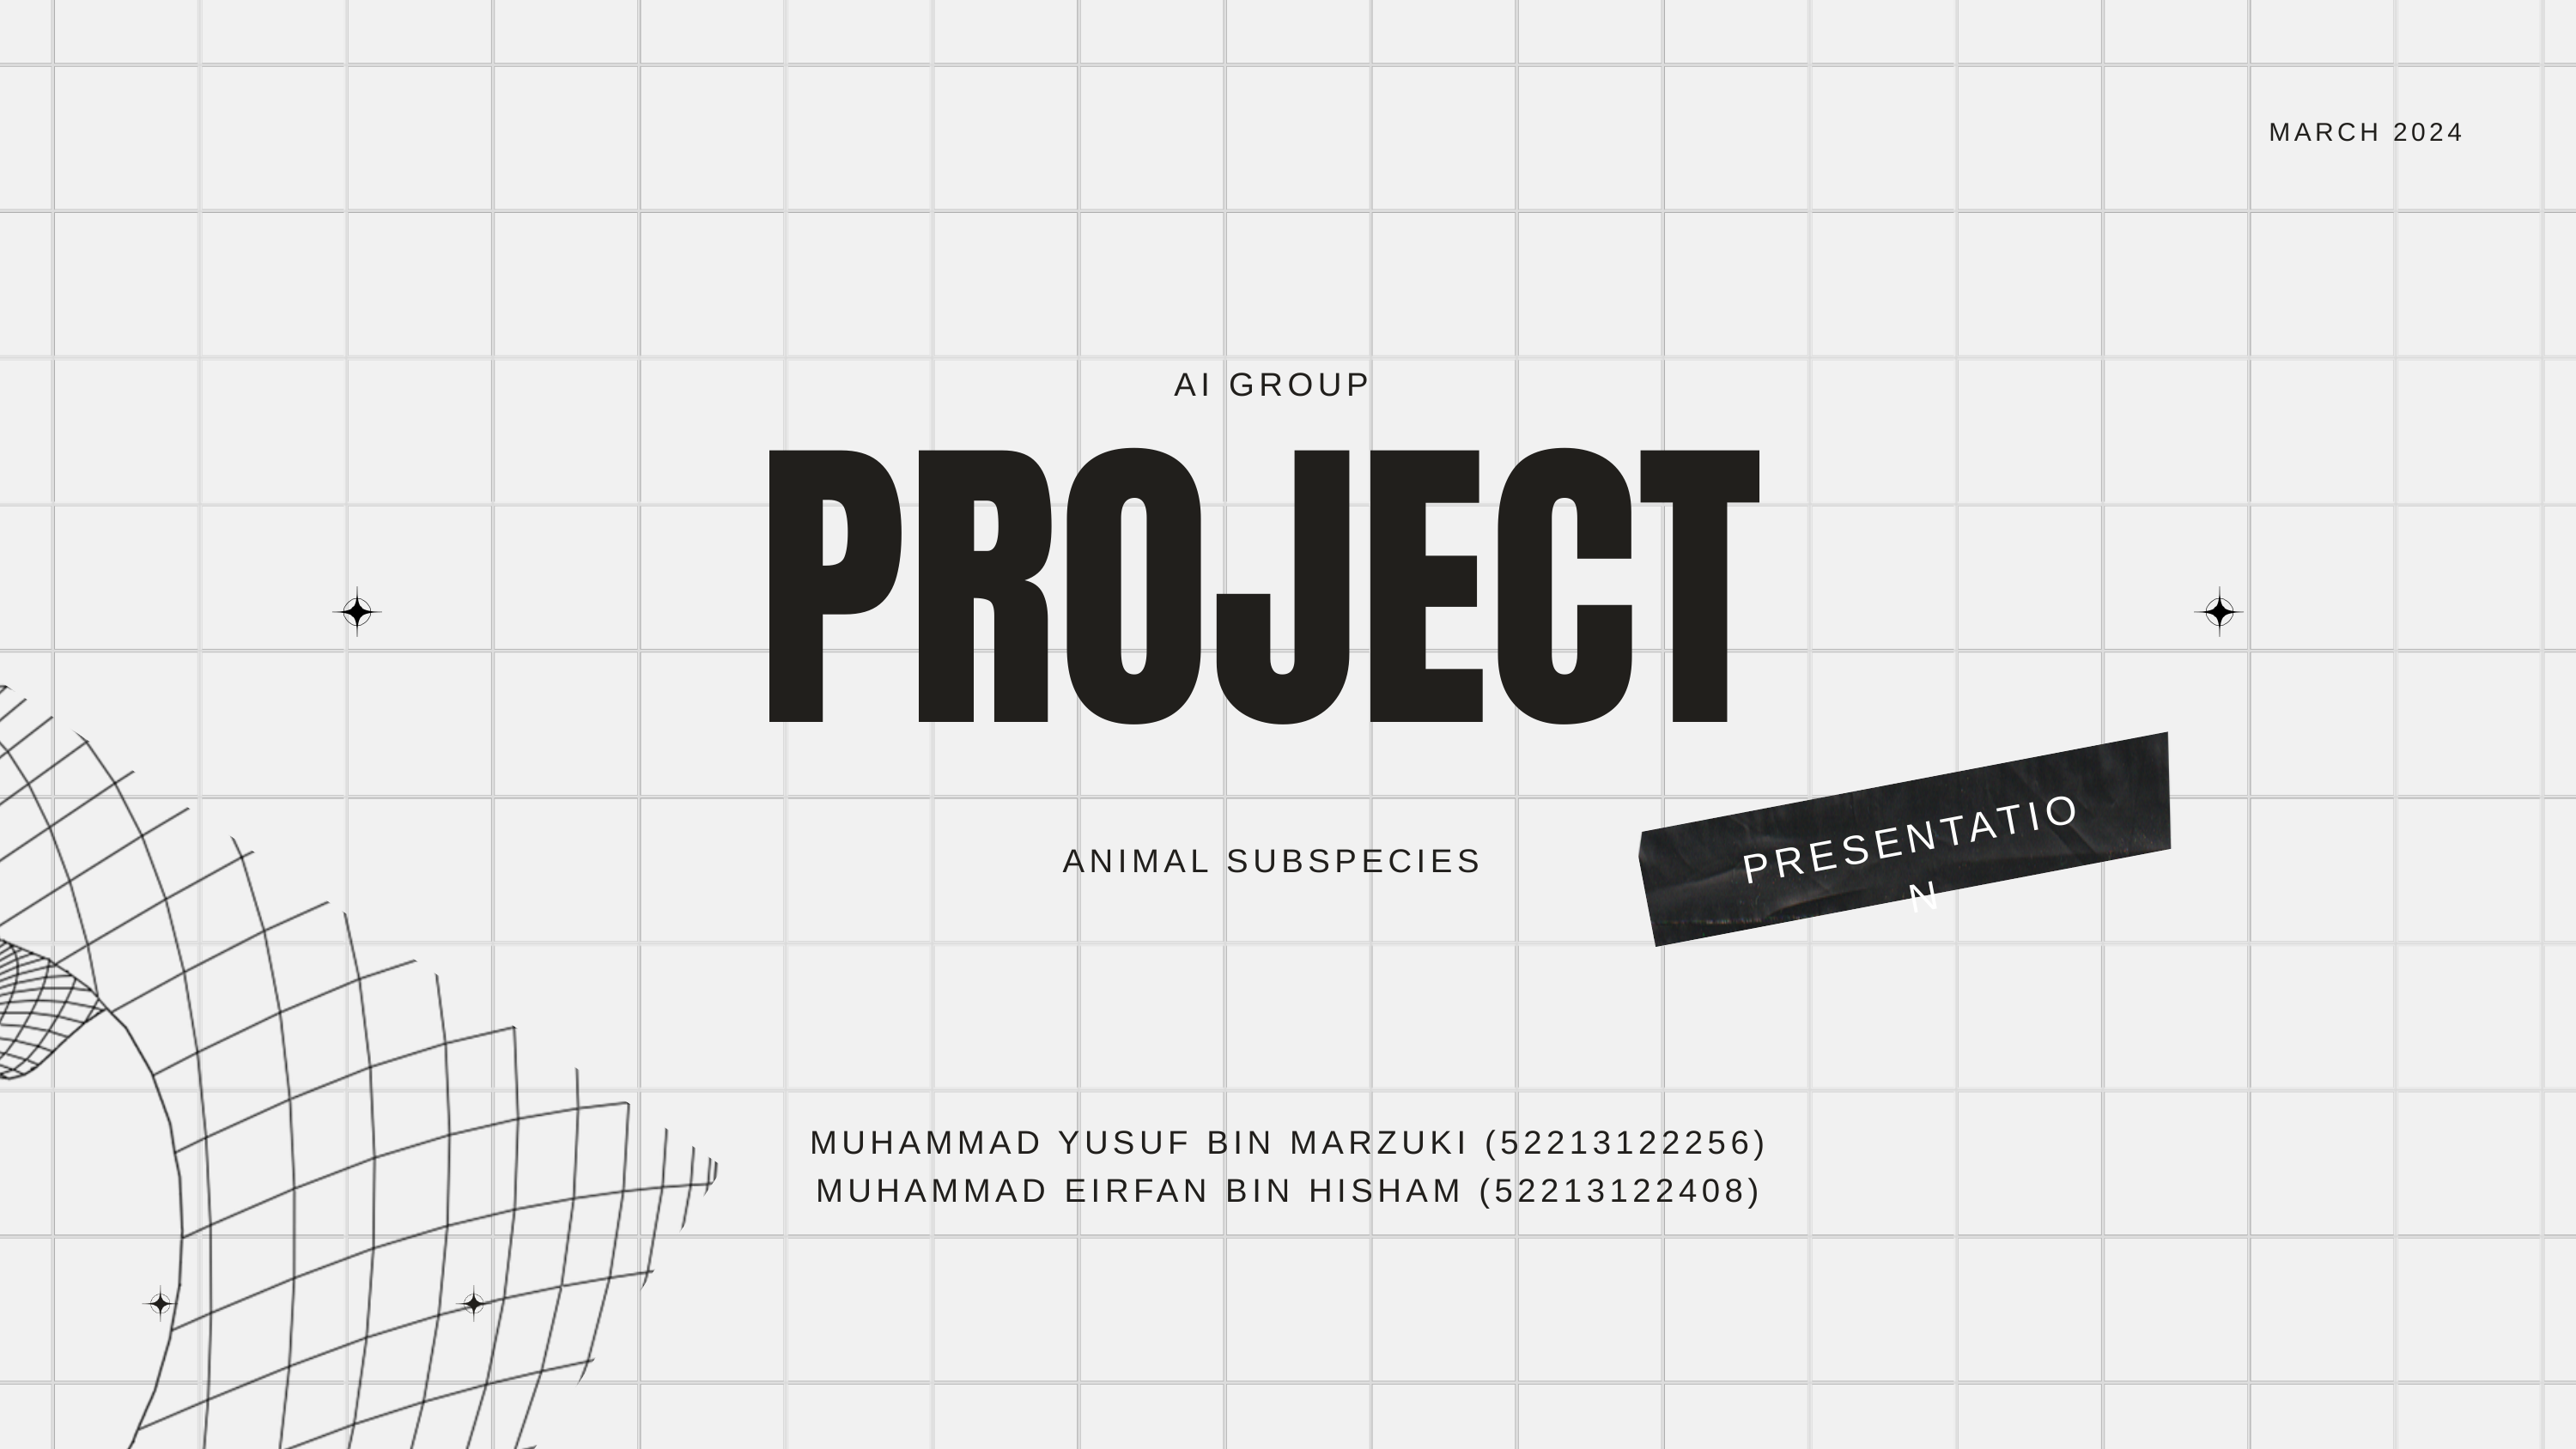

MARCH 2024

AI GROUP
PROJECT

PRESENTATION

ANIMAL SUBSPECIES
MUHAMMAD YUSUF BIN MARZUKI (52213122256)
MUHAMMAD EIRFAN BIN HISHAM (52213122408)